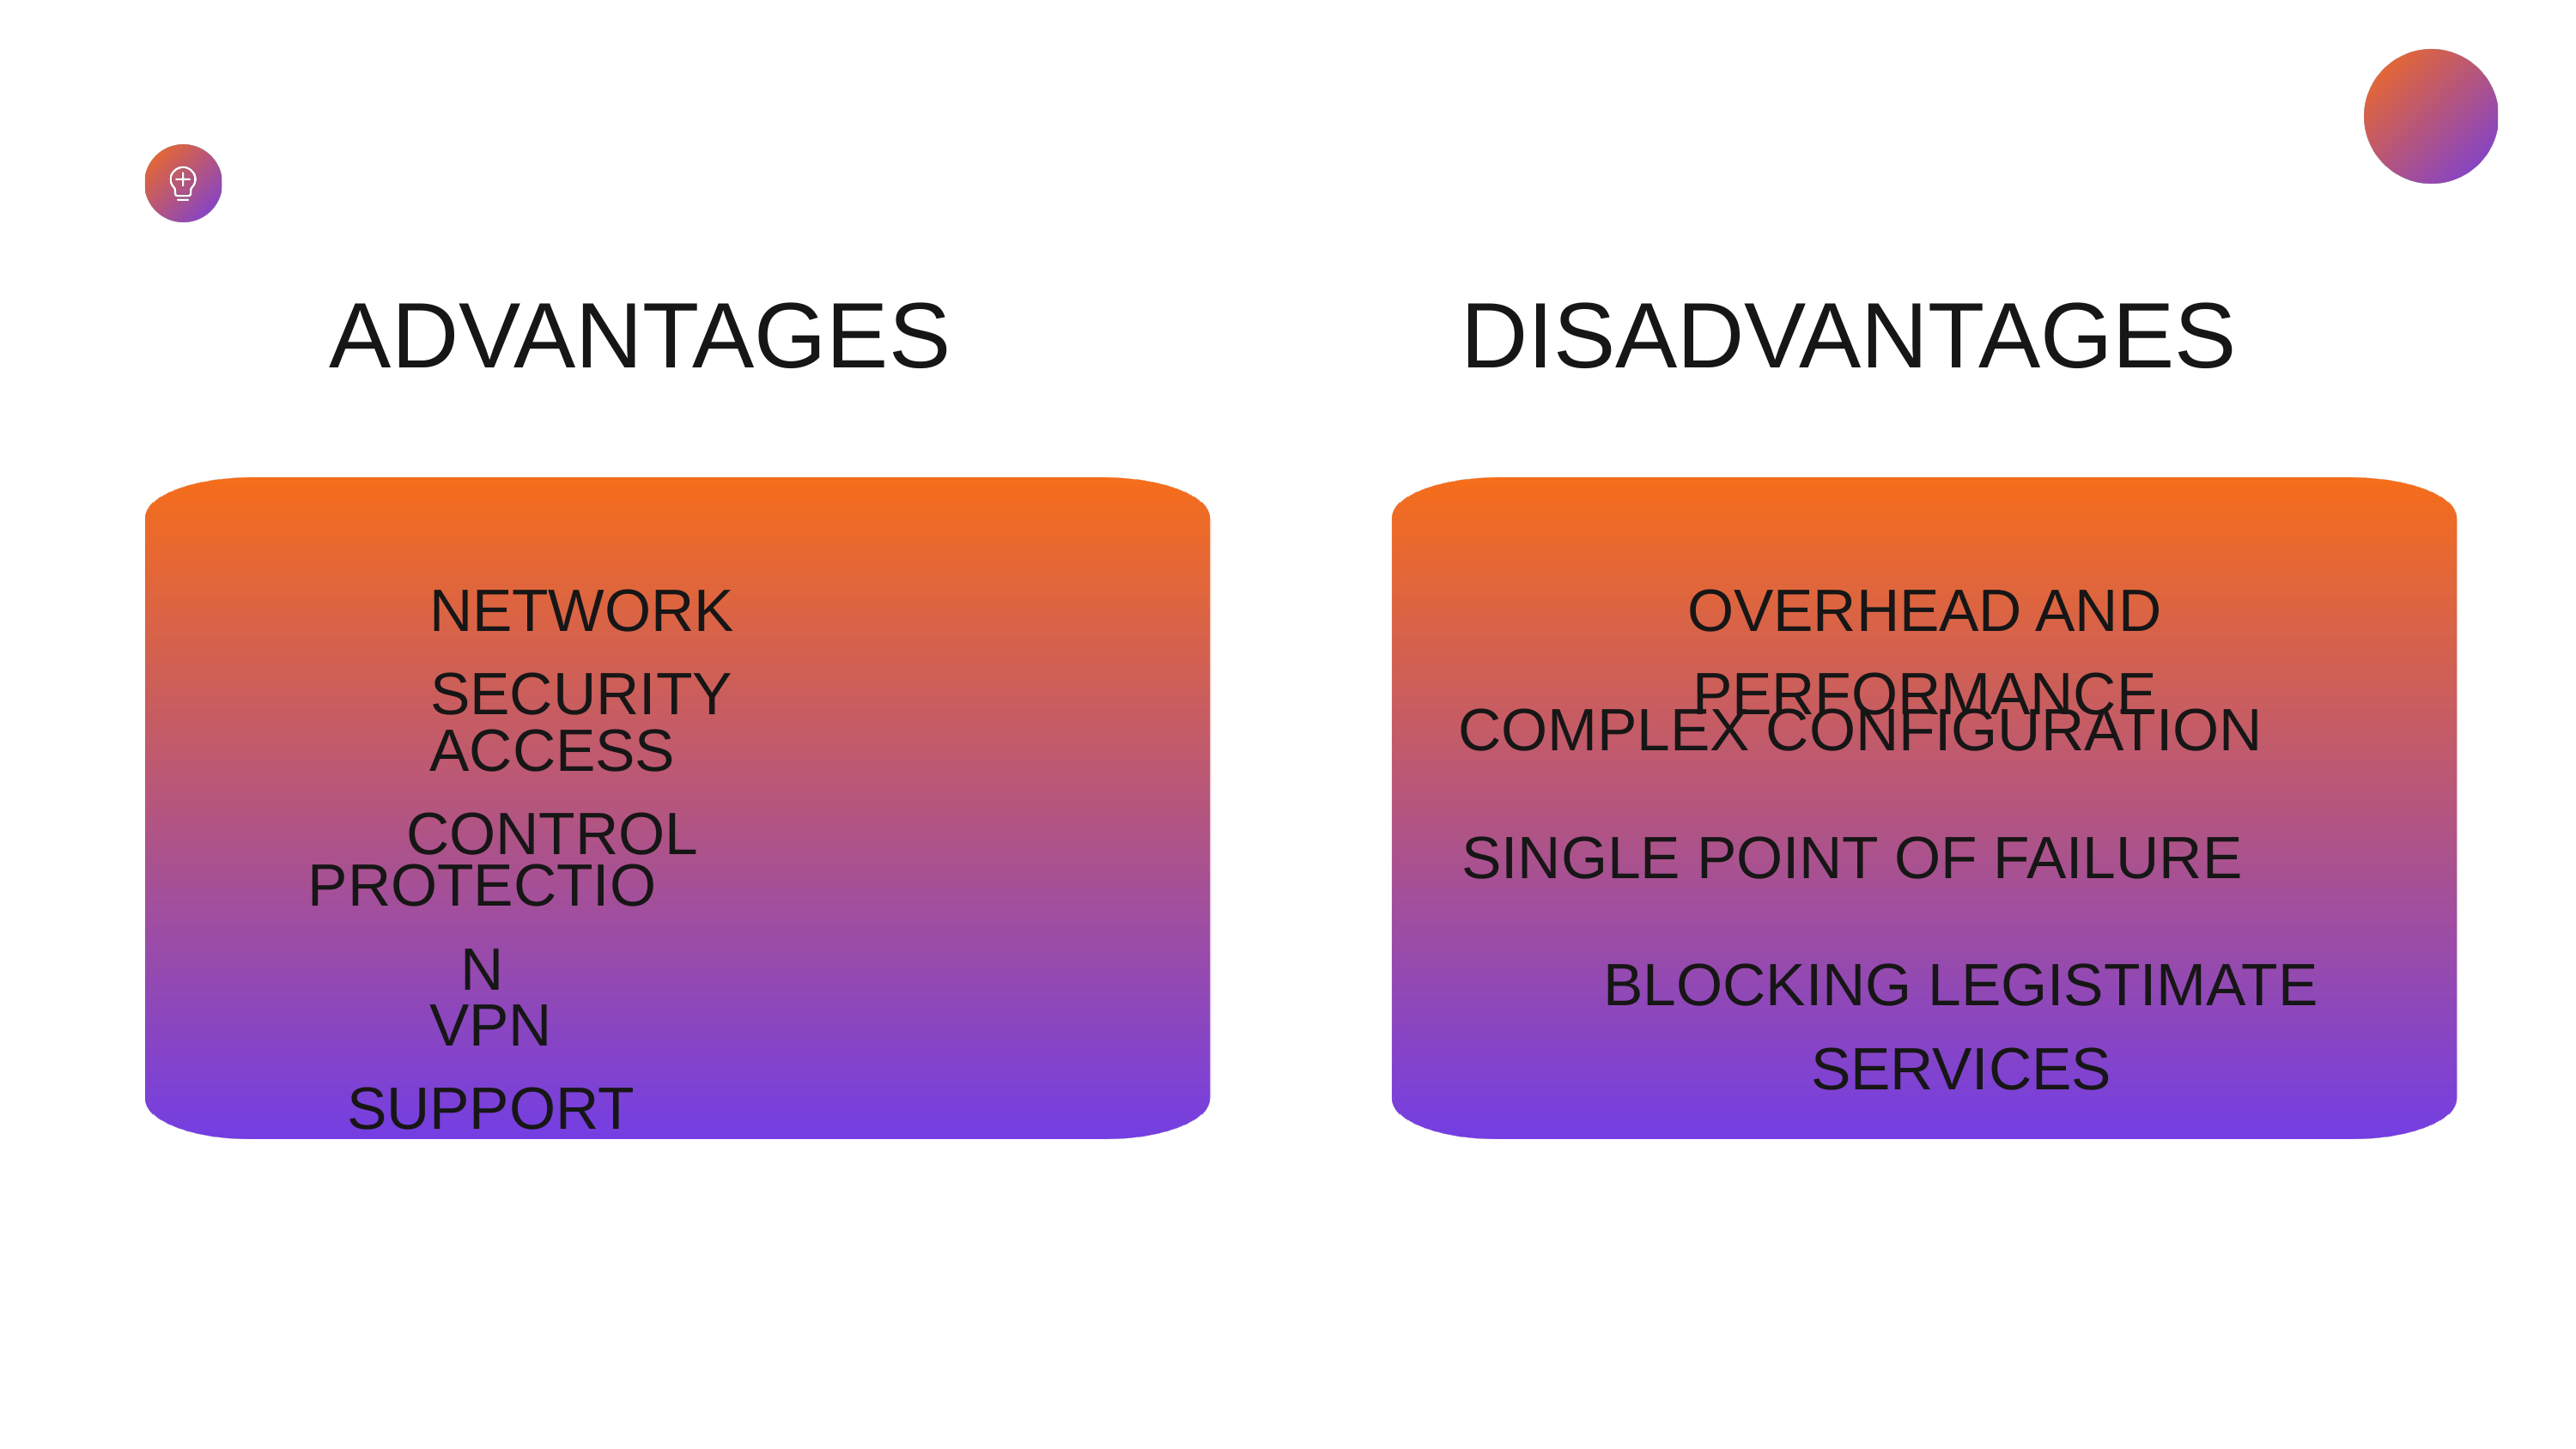

ADVANTAGES
DISADVANTAGES

NETWORK SECURITY
OVERHEAD AND PERFORMANCE
COMPLEX CONFIGURATION
ACCESS CONTROL
SINGLE POINT OF FAILURE
PROTECTION
BLOCKING LEGISTIMATE SERVICES
VPN SUPPORT